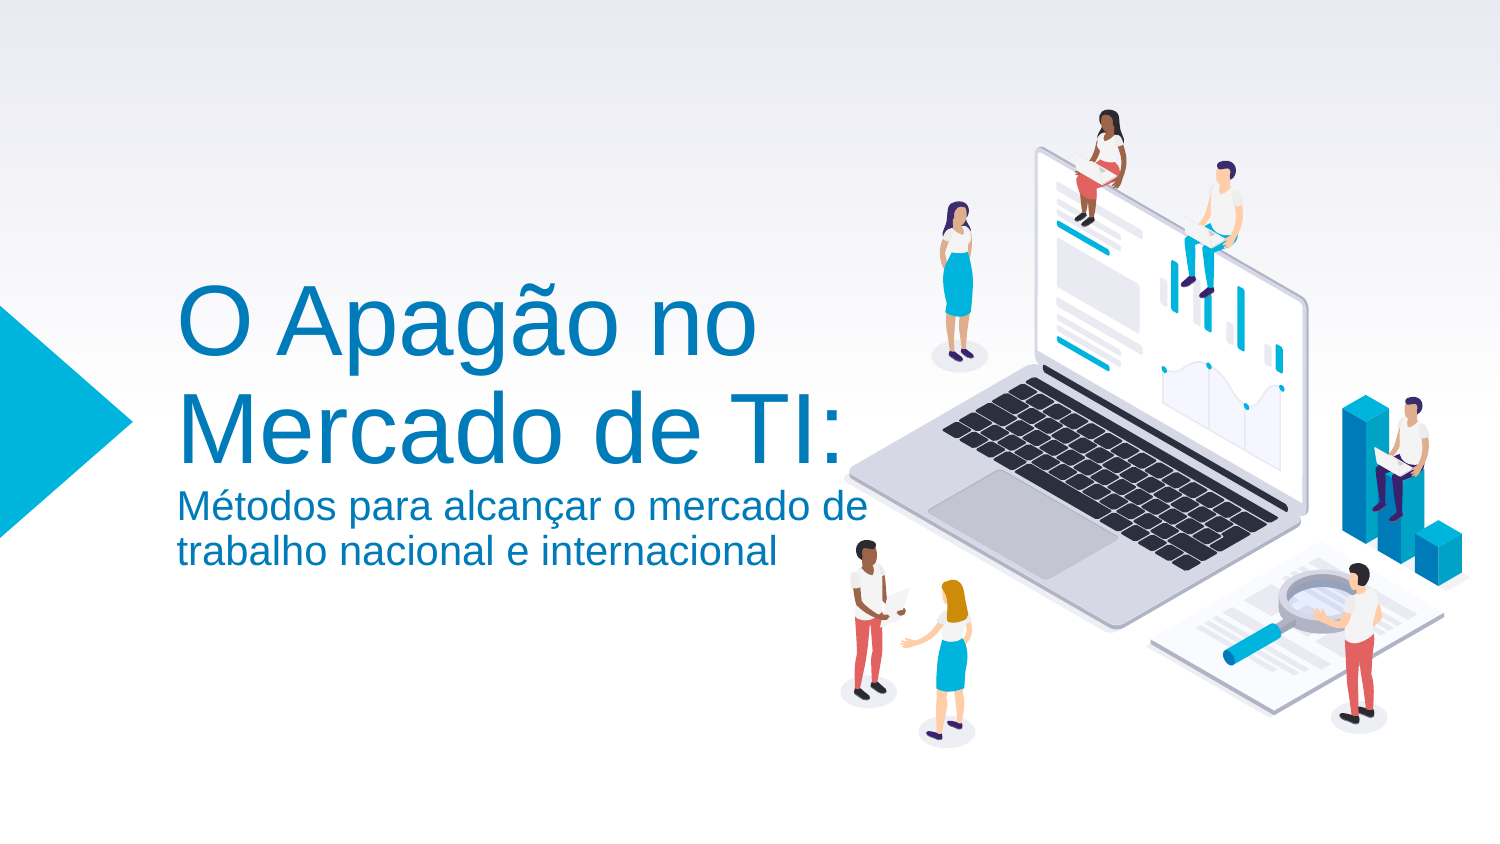

# O Apagão no Mercado de TI: Métodos para alcançar o mercado de trabalho nacional e internacional